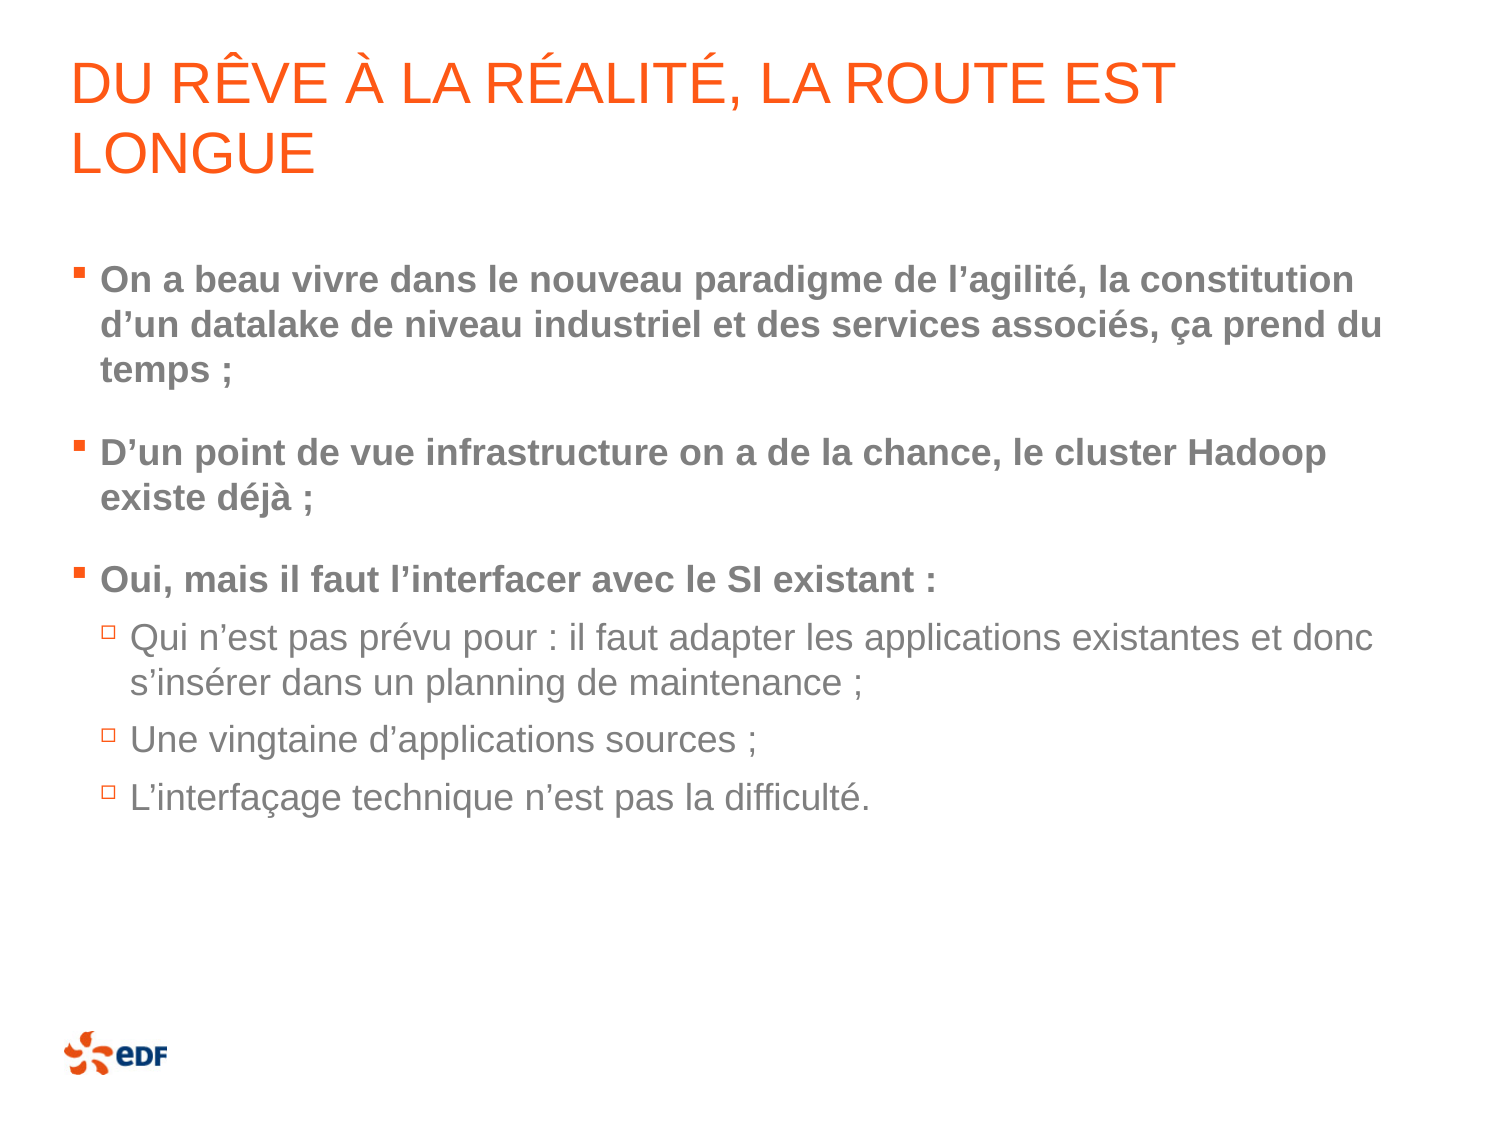

# Du rêve à la réalité, la route est longue
On a beau vivre dans le nouveau paradigme de l’agilité, la constitution d’un datalake de niveau industriel et des services associés, ça prend du temps ;
D’un point de vue infrastructure on a de la chance, le cluster Hadoop existe déjà ;
Oui, mais il faut l’interfacer avec le SI existant :
Qui n’est pas prévu pour : il faut adapter les applications existantes et donc s’insérer dans un planning de maintenance ;
Une vingtaine d’applications sources ;
L’interfaçage technique n’est pas la difficulté.